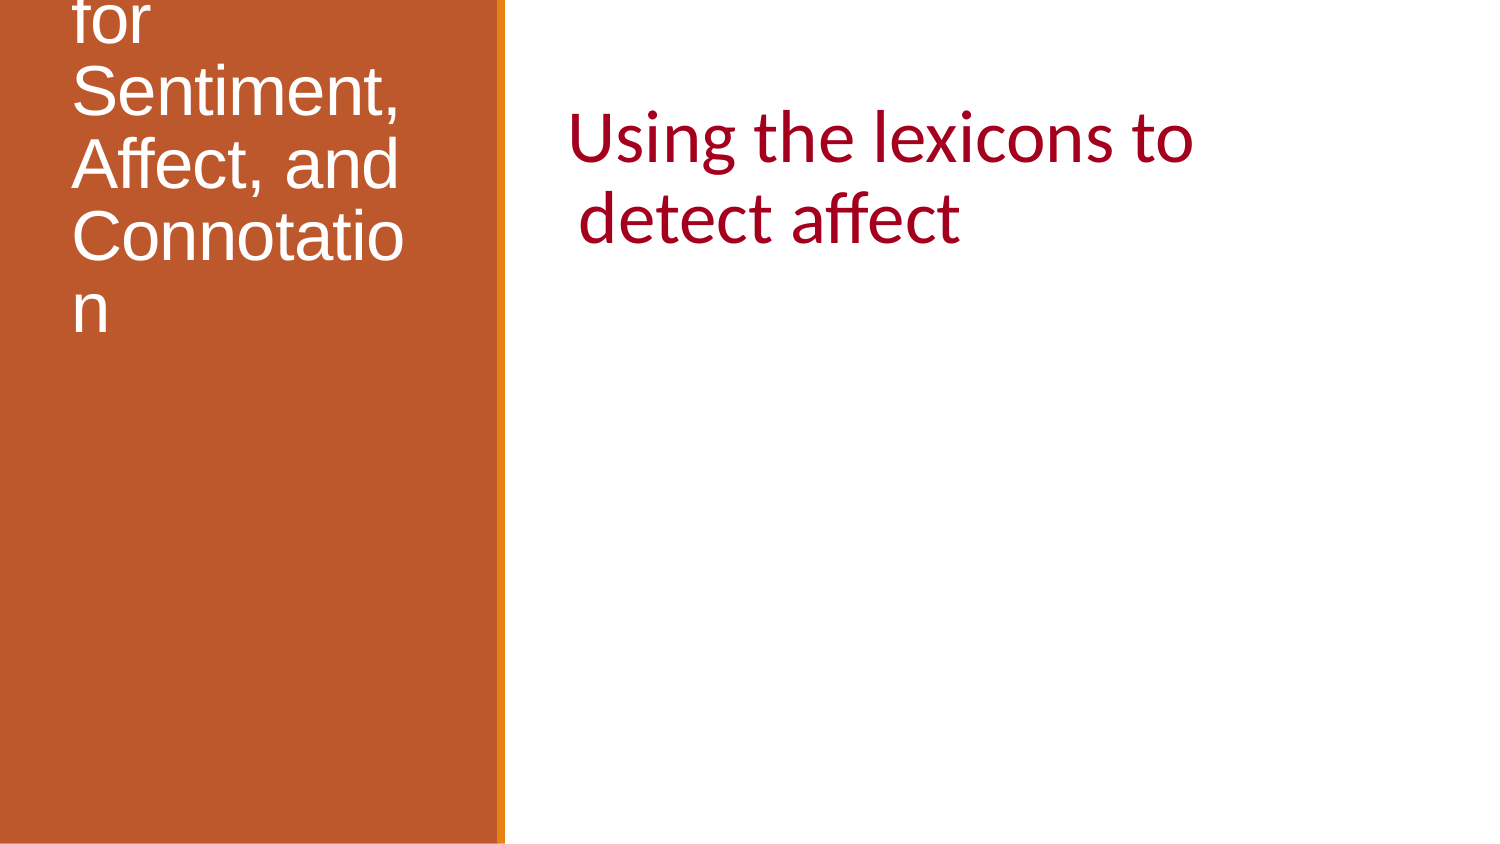

# Lexicons for Sentiment, Affect, and Connotation
Using the lexicons to detect affect